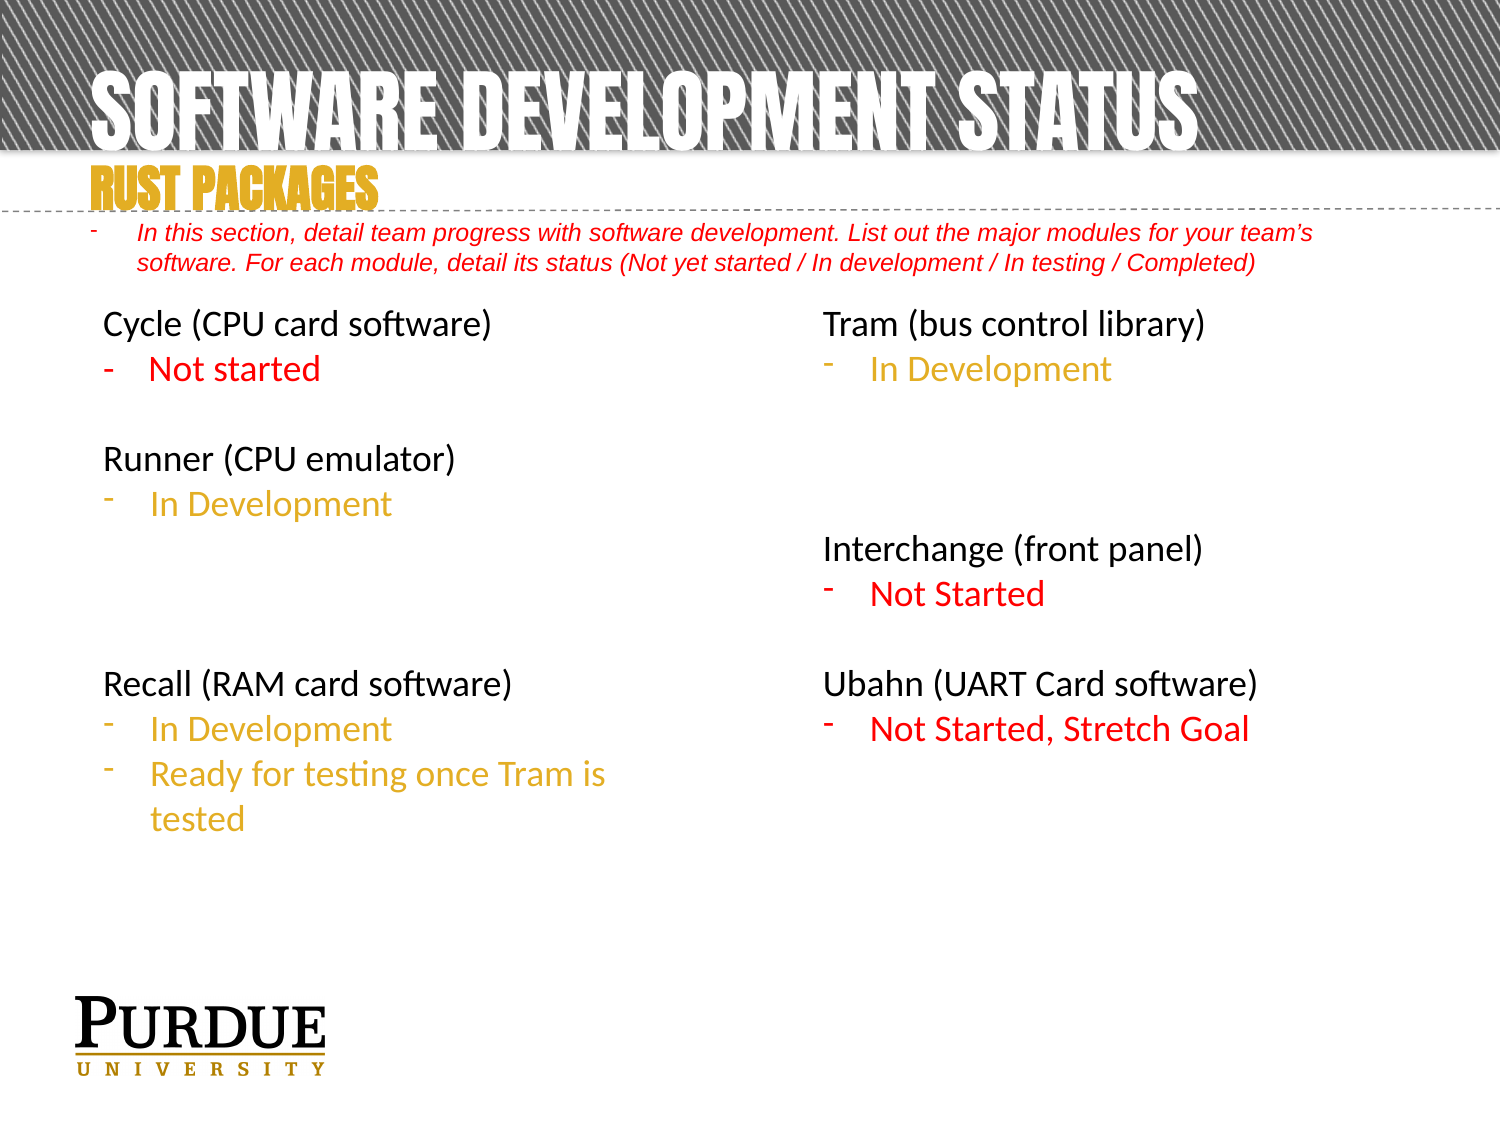

# Software Development Status
Rust packages
In this section, detail team progress with software development. List out the major modules for your team’s software. For each module, detail its status (Not yet started / In development / In testing / Completed)
Tram (bus control library)
In Development

Interchange (front panel)
Not Started

Ubahn (UART Card software)
Not Started, Stretch Goal

Cycle (CPU card software)
-    Not started

Runner (CPU emulator)
In Development

Recall (RAM card software)
In Development
Ready for testing once Tram is tested